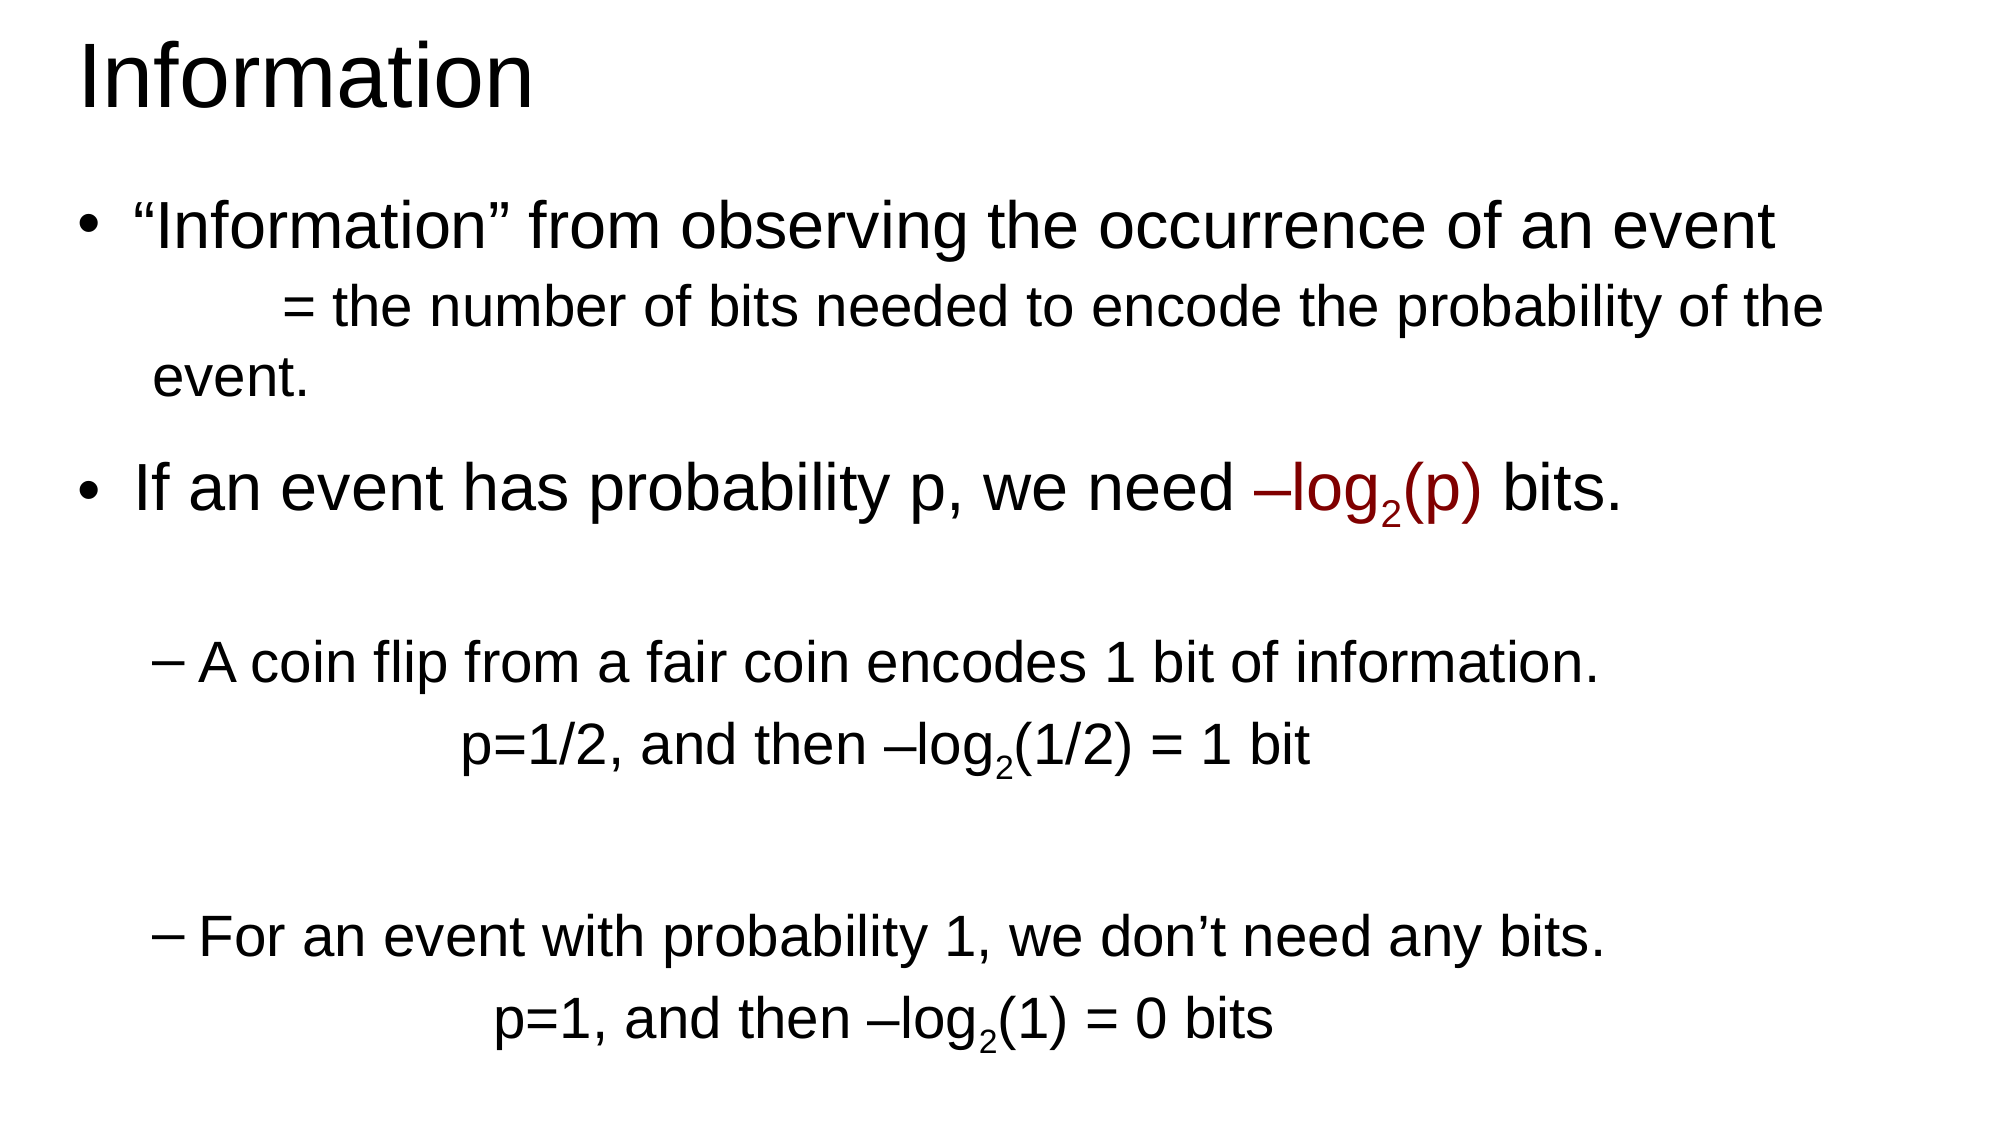

# Information
“Information” from observing the occurrence of an event
        = the number of bits needed to encode the probability of the event.
If an event has probability p, we need –log2(p) bits.

A coin flip from a fair coin encodes 1 bit of information.
                   p=1/2, and then –log2(1/2) = 1 bit

For an event with probability 1, we don’t need any bits.
                     p=1, and then –log2(1) = 0 bits